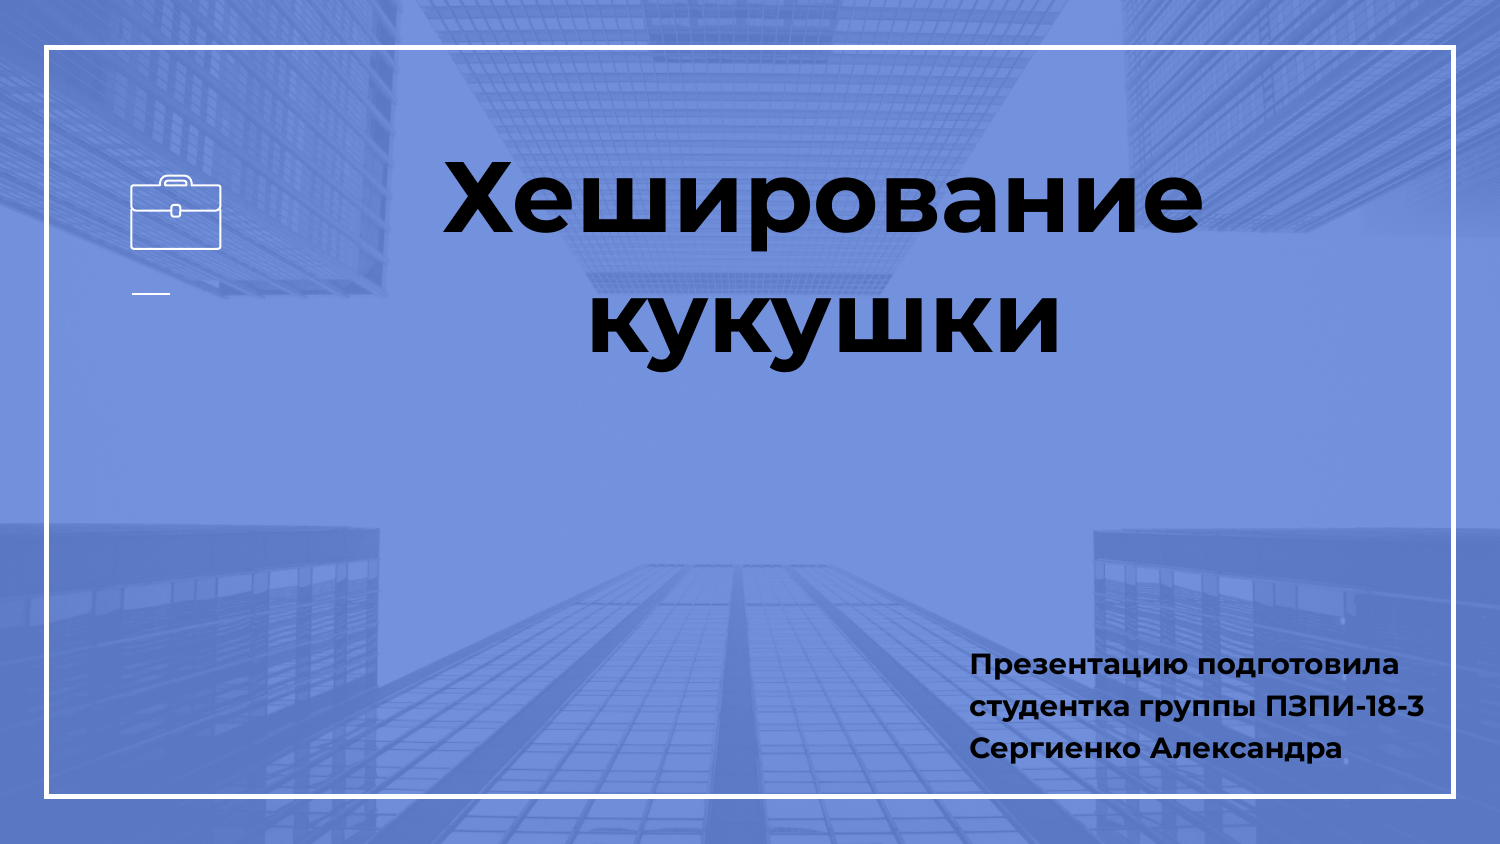

# Хеширование кукушки

Презентацию подготовила
студентка группы ПЗПИ-18-3
Сергиенко Александра